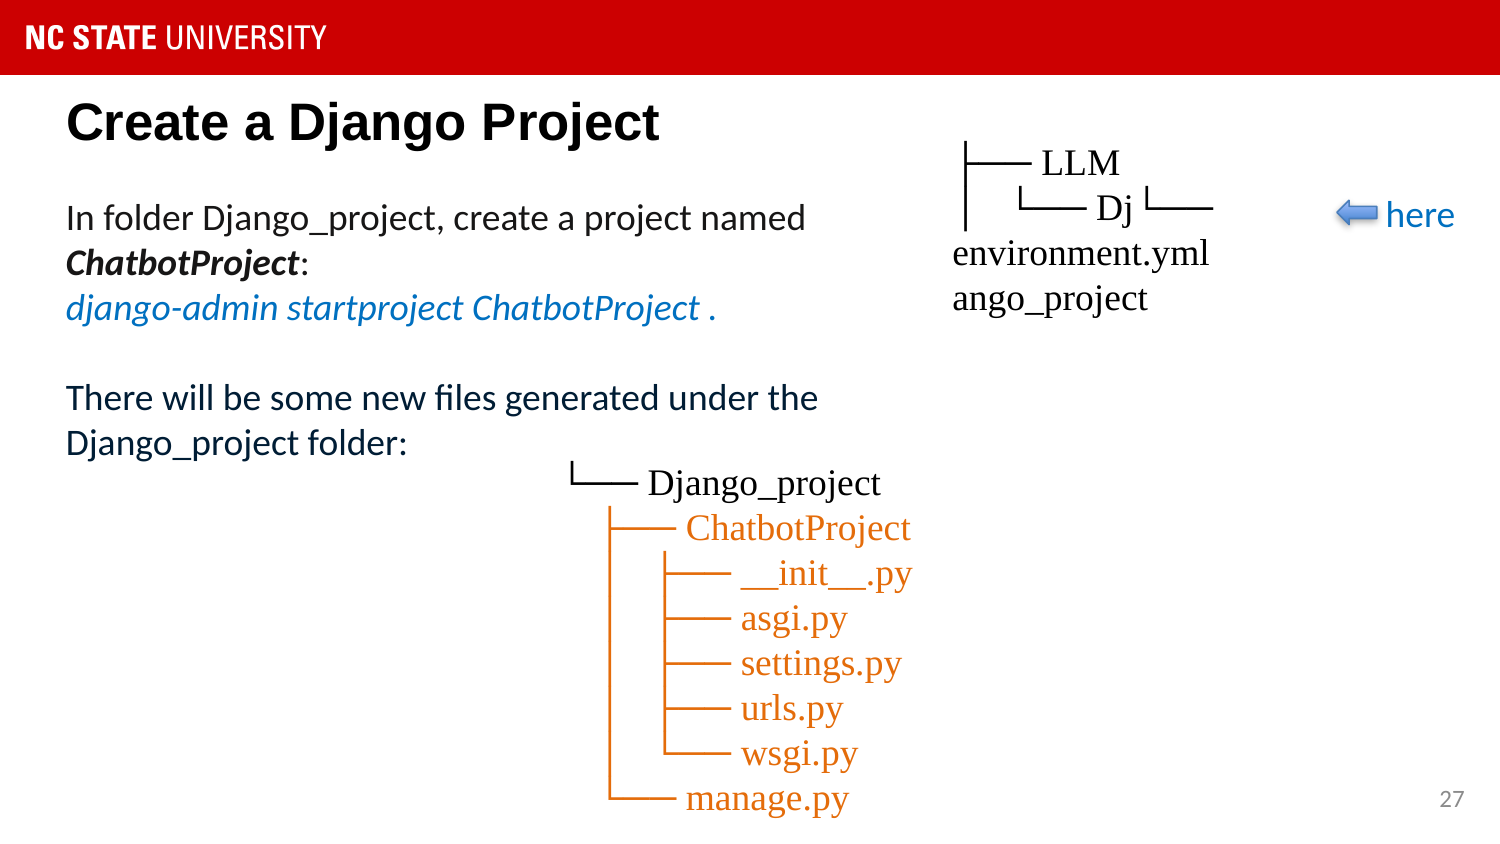

# Create a Django Project
├── LLM
│   └── Dj└── environment.yml
ango_project
here
In folder Django_project, create a project named ChatbotProject:
django-admin startproject ChatbotProject .

There will be some new files generated under the Django_project folder:

└── Django_project
    ├── ChatbotProject
    │   ├── __init__.py
    │   ├── asgi.py
    │   ├── settings.py
    │   ├── urls.py
    │   └── wsgi.py
    └── manage.py
27